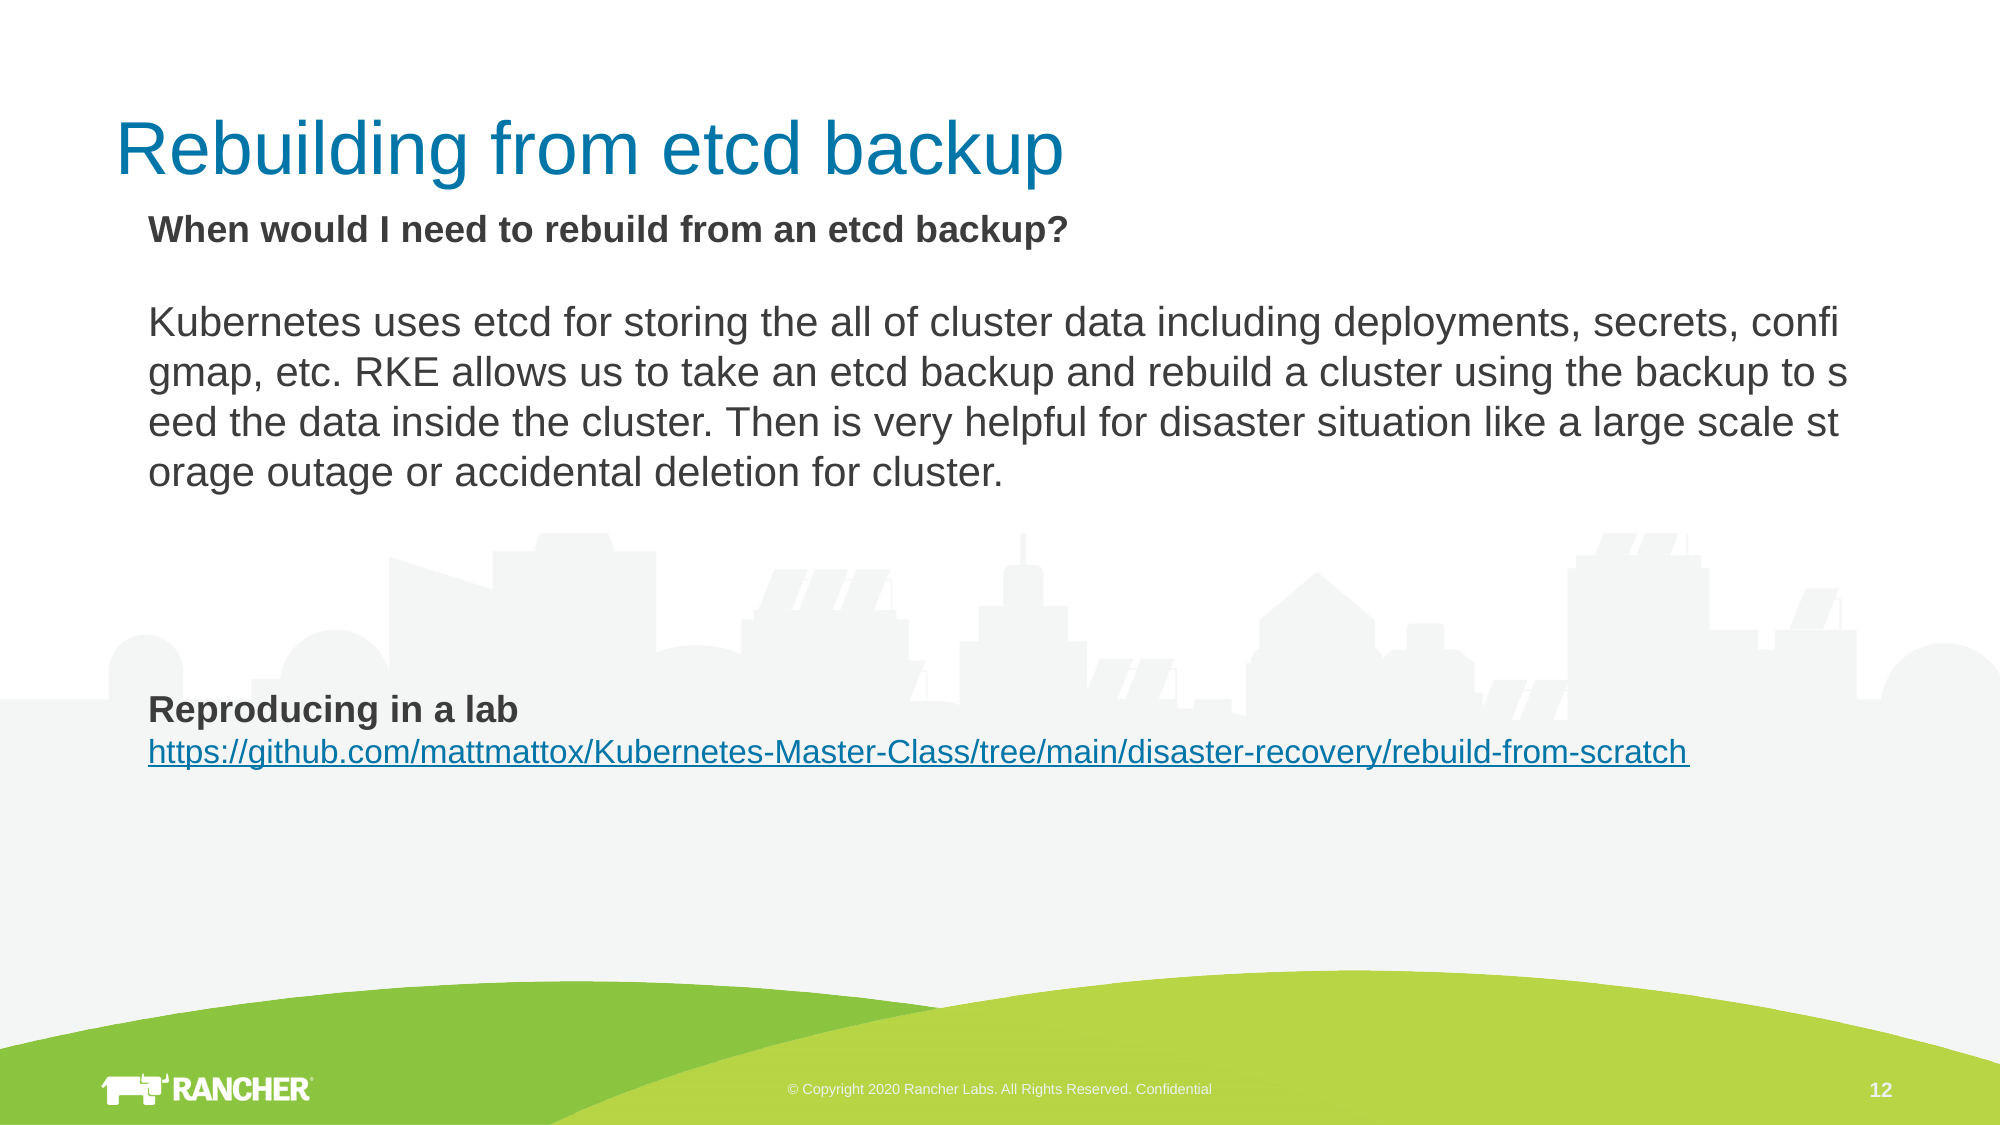

# Rebuilding from etcd backup
When would I need to rebuild from an etcd backup?

Kubernetes uses etcd for storing the all of cluster data including deployments, secrets, configmap, etc. RKE allows us to take an etcd backup and rebuild a cluster using the backup to seed the data inside the cluster. Then is very helpful for disaster situation like a large scale storage outage or accidental deletion for cluster.

Reproducing in a lab
https://github.com/mattmattox/Kubernetes-Master-Class/tree/main/disaster-recovery/rebuild-from-scratch